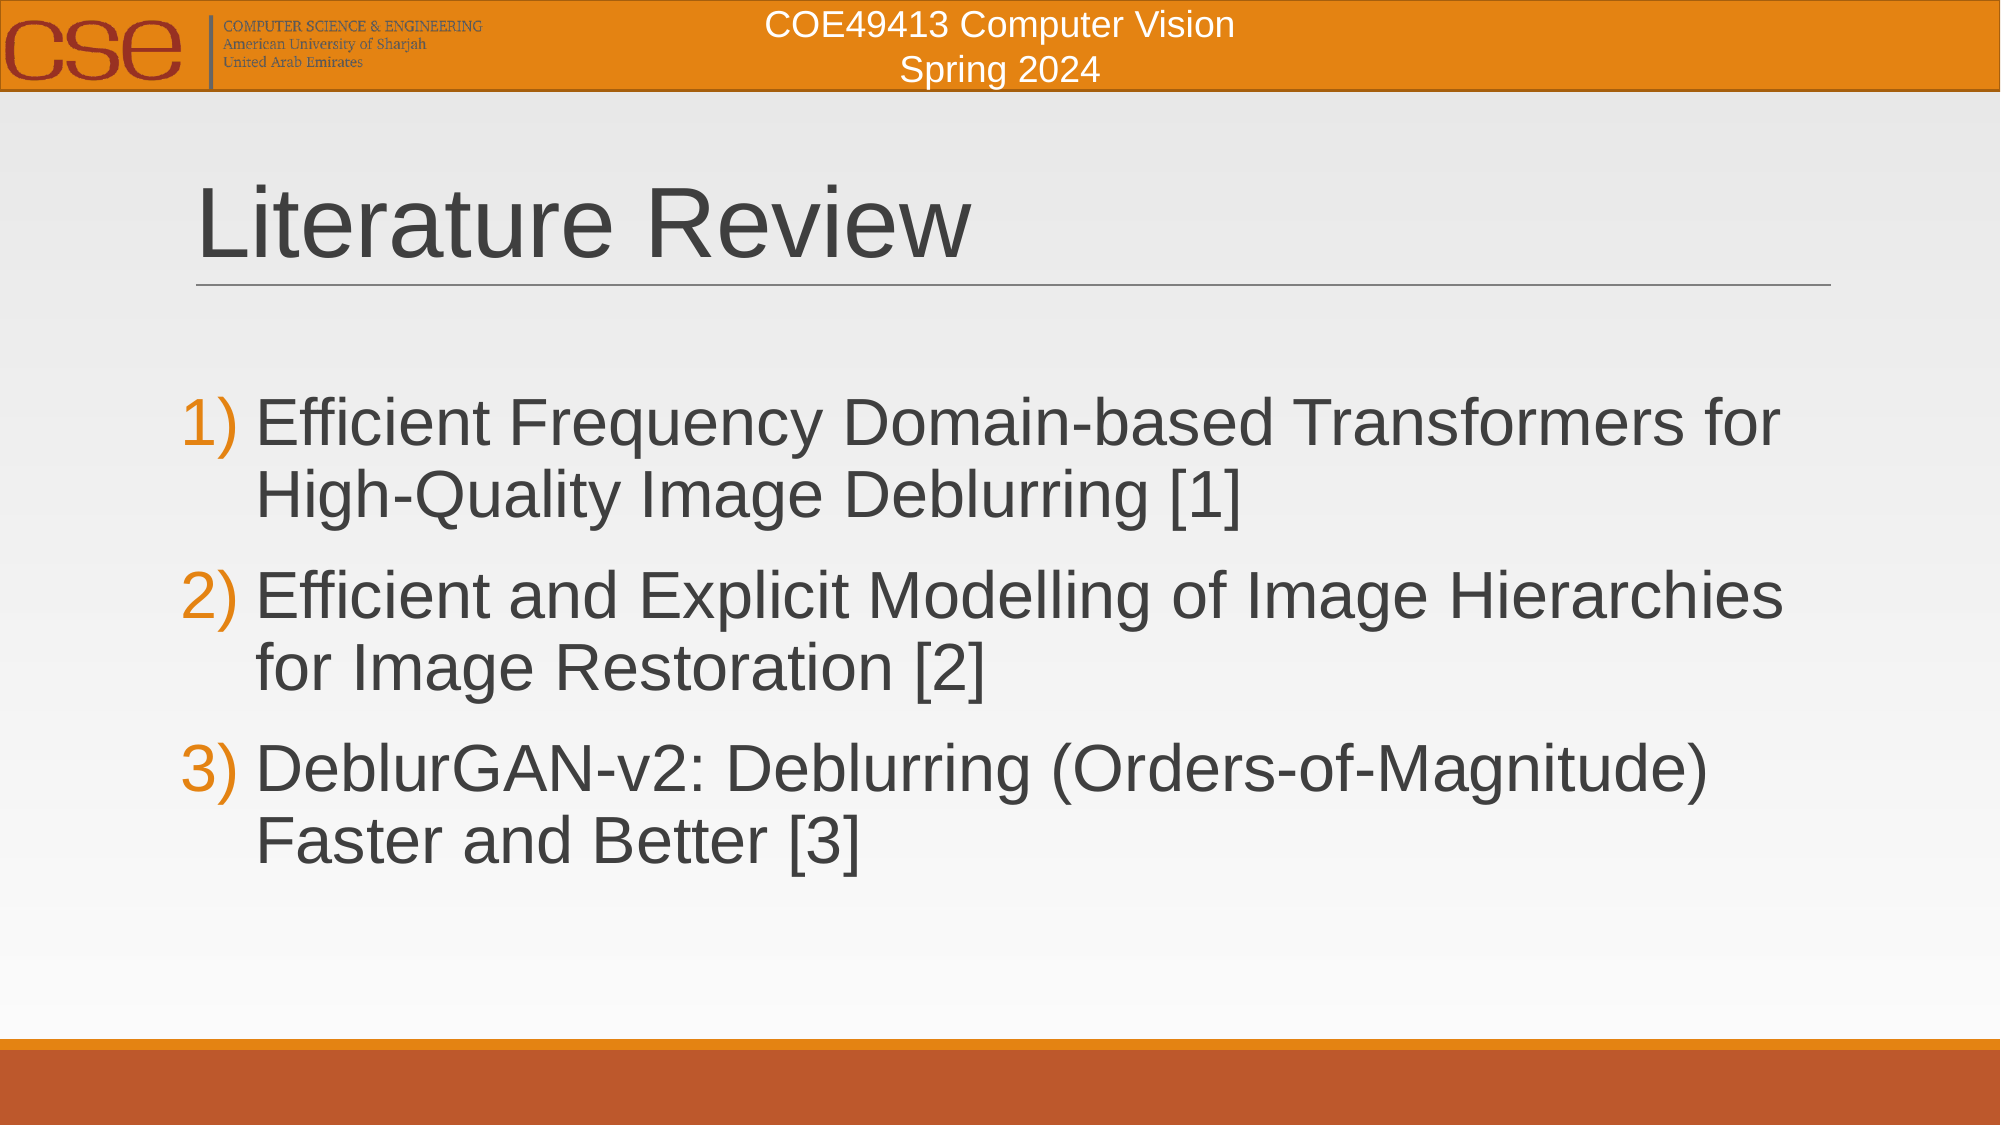

# Literature Review
Efficient Frequency Domain-based Transformers for High-Quality Image Deblurring [1]
Efficient and Explicit Modelling of Image Hierarchies for Image Restoration [2]
DeblurGAN-v2: Deblurring (Orders-of-Magnitude) Faster and Better [3]